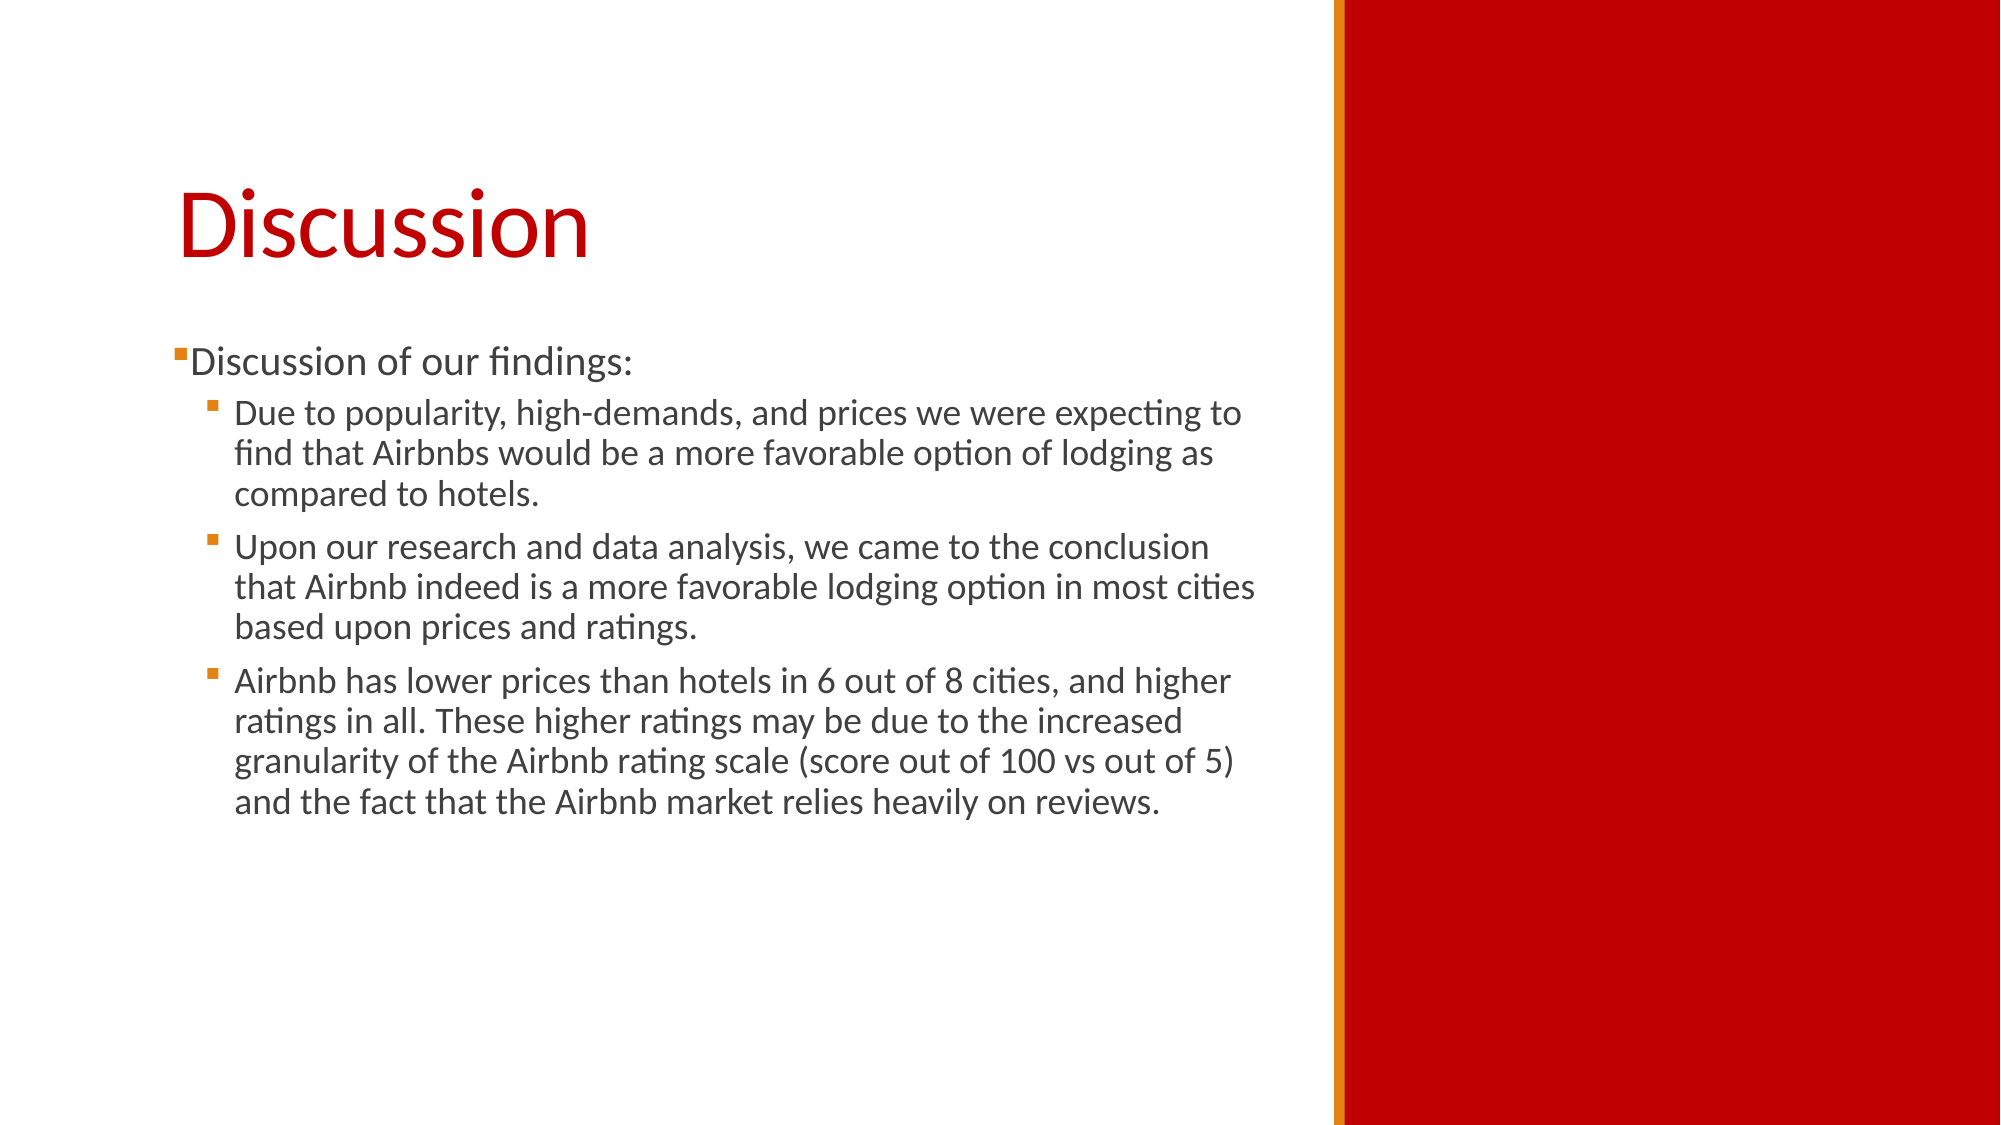

# Discussion
Discussion of our findings:
Due to popularity, high-demands, and prices we were expecting to find that Airbnbs would be a more favorable option of lodging as compared to hotels.
Upon our research and data analysis, we came to the conclusion that Airbnb indeed is a more favorable lodging option in most cities based upon prices and ratings.
Airbnb has lower prices than hotels in 6 out of 8 cities, and higher ratings in all. These higher ratings may be due to the increased granularity of the Airbnb rating scale (score out of 100 vs out of 5) and the fact that the Airbnb market relies heavily on reviews.